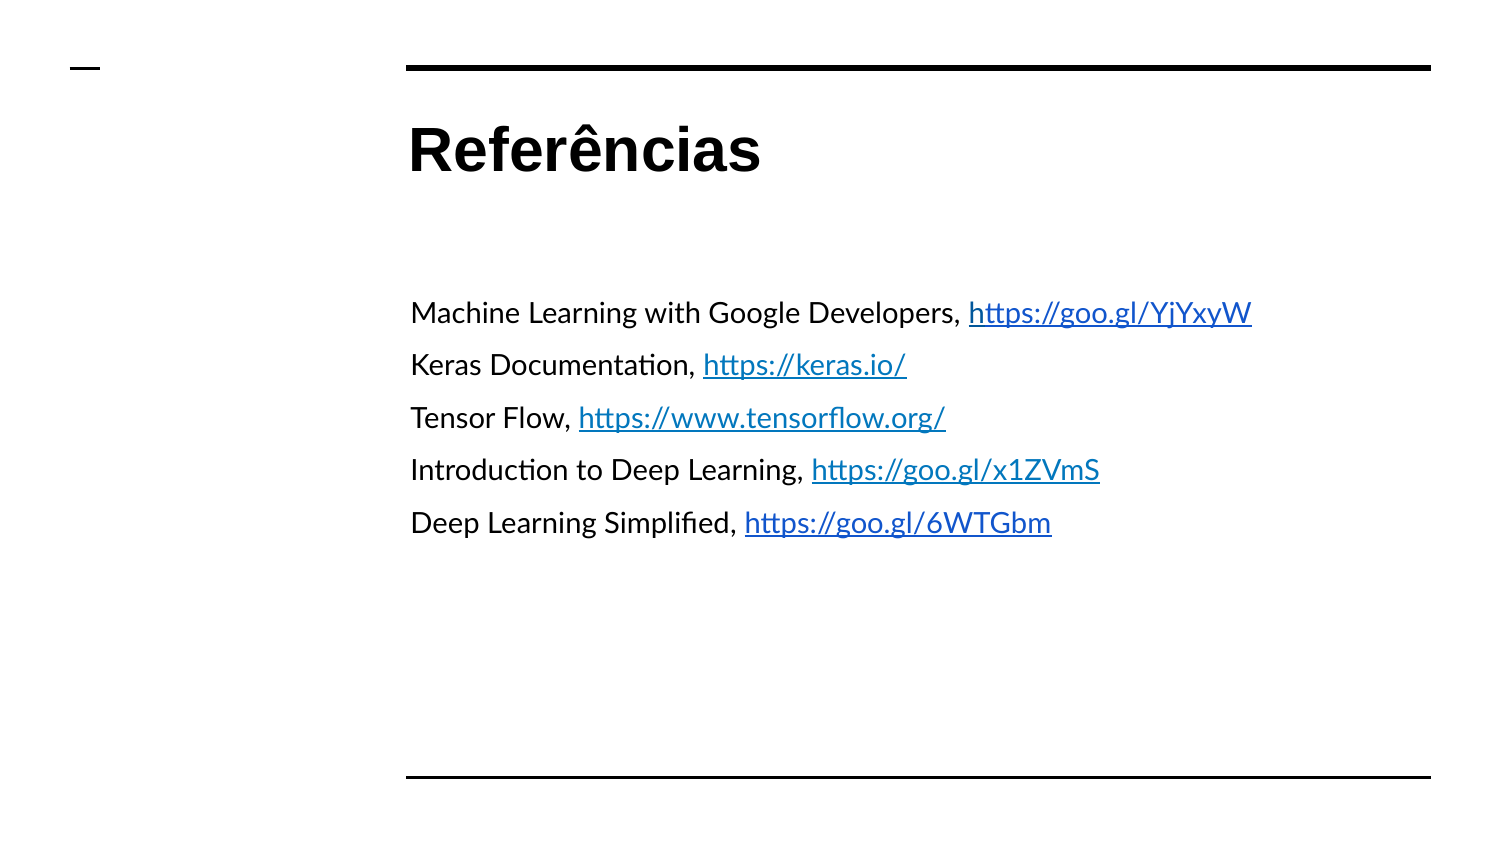

# Referências
Machine Learning with Google Developers, https://goo.gl/YjYxyW
Keras Documentation, https://keras.io/
Tensor Flow, https://www.tensorflow.org/
Introduction to Deep Learning, https://goo.gl/x1ZVmS
Deep Learning Simplified, https://goo.gl/6WTGbm